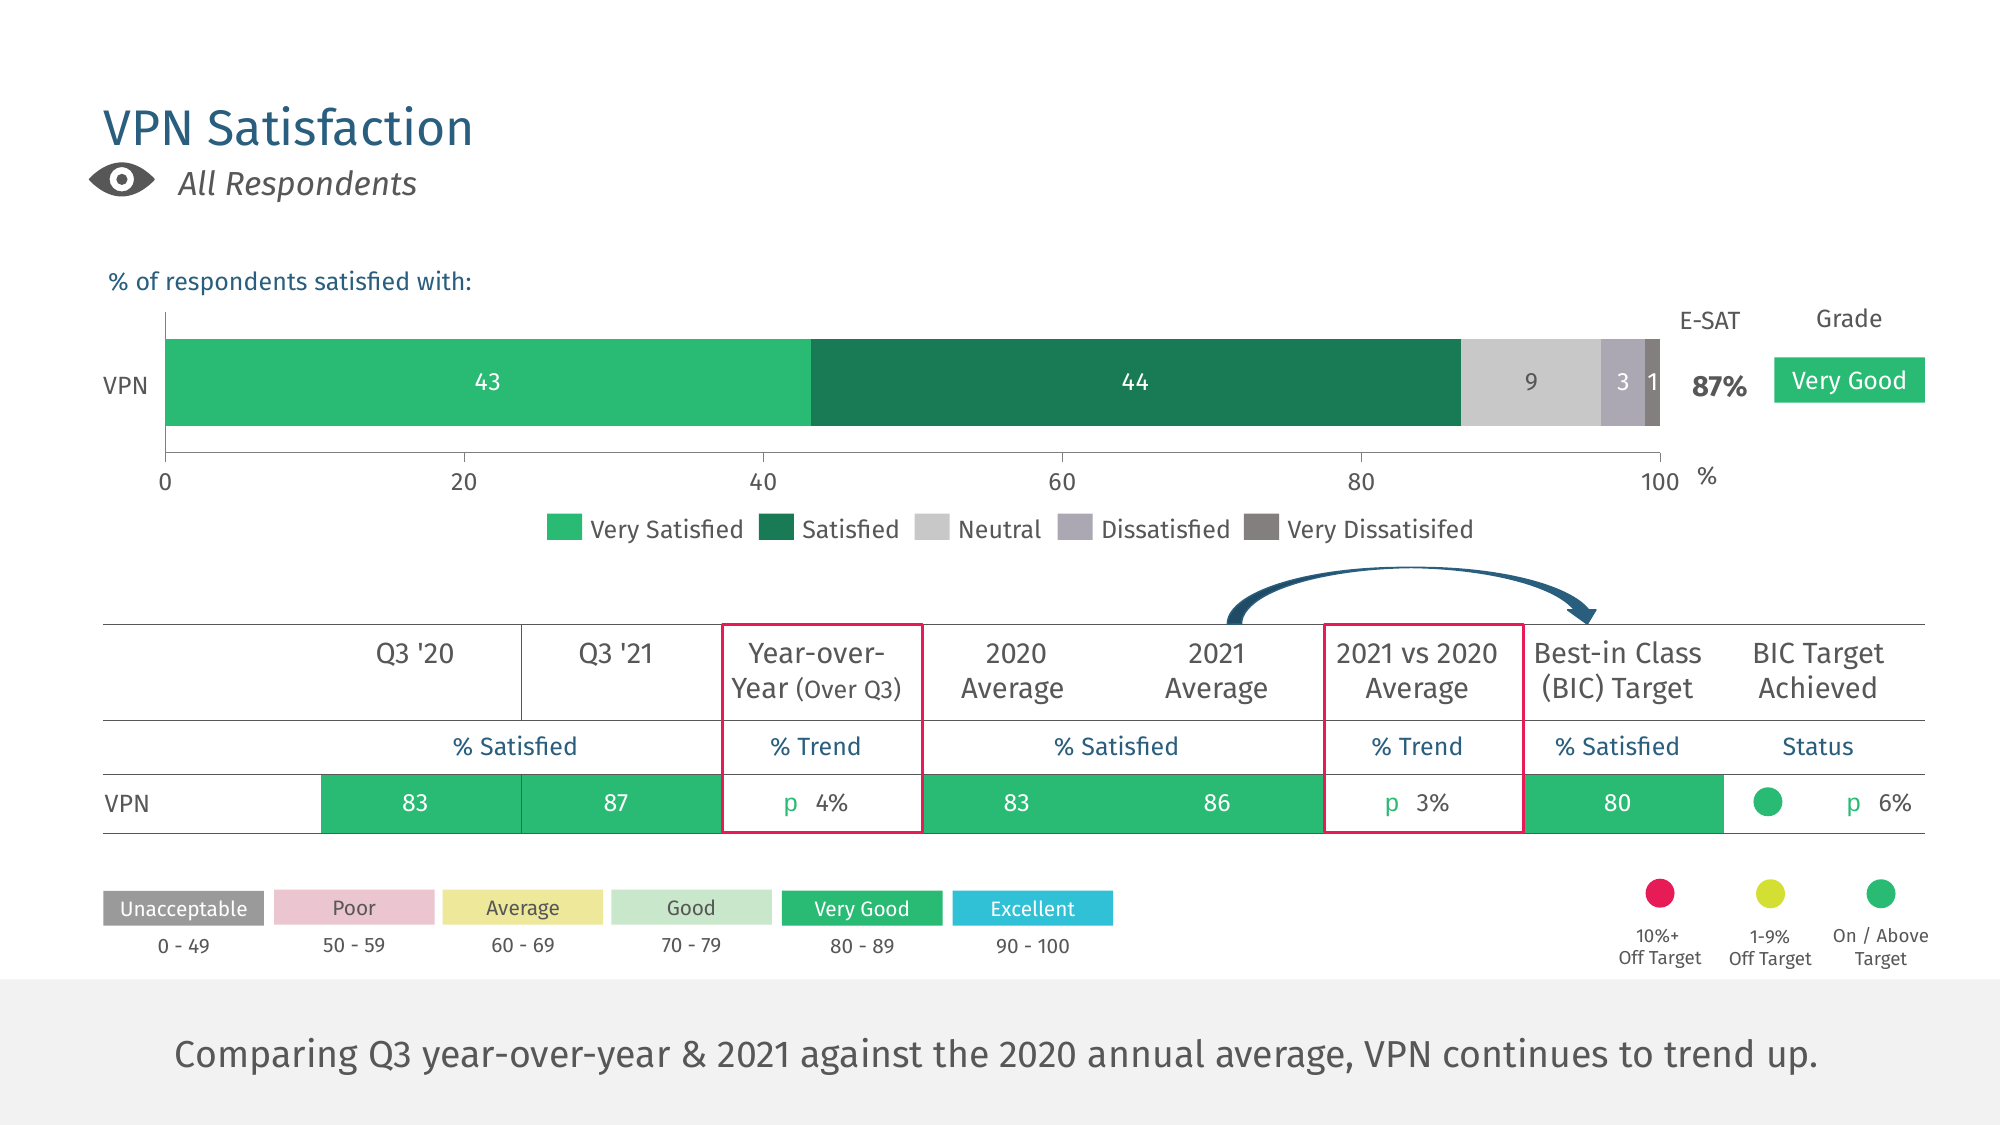

# VPN Satisfaction

All Respondents
% of respondents satisfied with:
Grade

### Chart

| Category |  |  |  |  |  |
|---|---|---|---|---|---|
E-SAT
Very Good
87%
VPN
%
Very Satisfied
Satisfied
Neutral
Dissatisfied
Very Dissatisifed

|  | Q3 '20 | Q3 '21 | Year-over-Year (Over Q3) | 2020 Average | 2021 Average | 2021 vs 2020 Average | Best-in Class (BIC) Target | BIC Target Achieved |
| --- | --- | --- | --- | --- | --- | --- | --- | --- |
|  | % Satisfied |  | % Trend | % Satisfied |  | % Trend | % Satisfied | Status |
| VPN | 83 | 87 | p 14% | 83 | 86 | p 13% | 80 | p 16% |

On / Above Target
1-9%
Off Target
10%+
Off Target
Good
Average
Poor
Excellent
Very Good
Unacceptable
70 - 79
60 - 69
50 - 59
90 - 100
80 - 89
0 - 49

Comparing Q3 year-over-year & 2021 against the 2020 annual average, VPN continues to trend up.